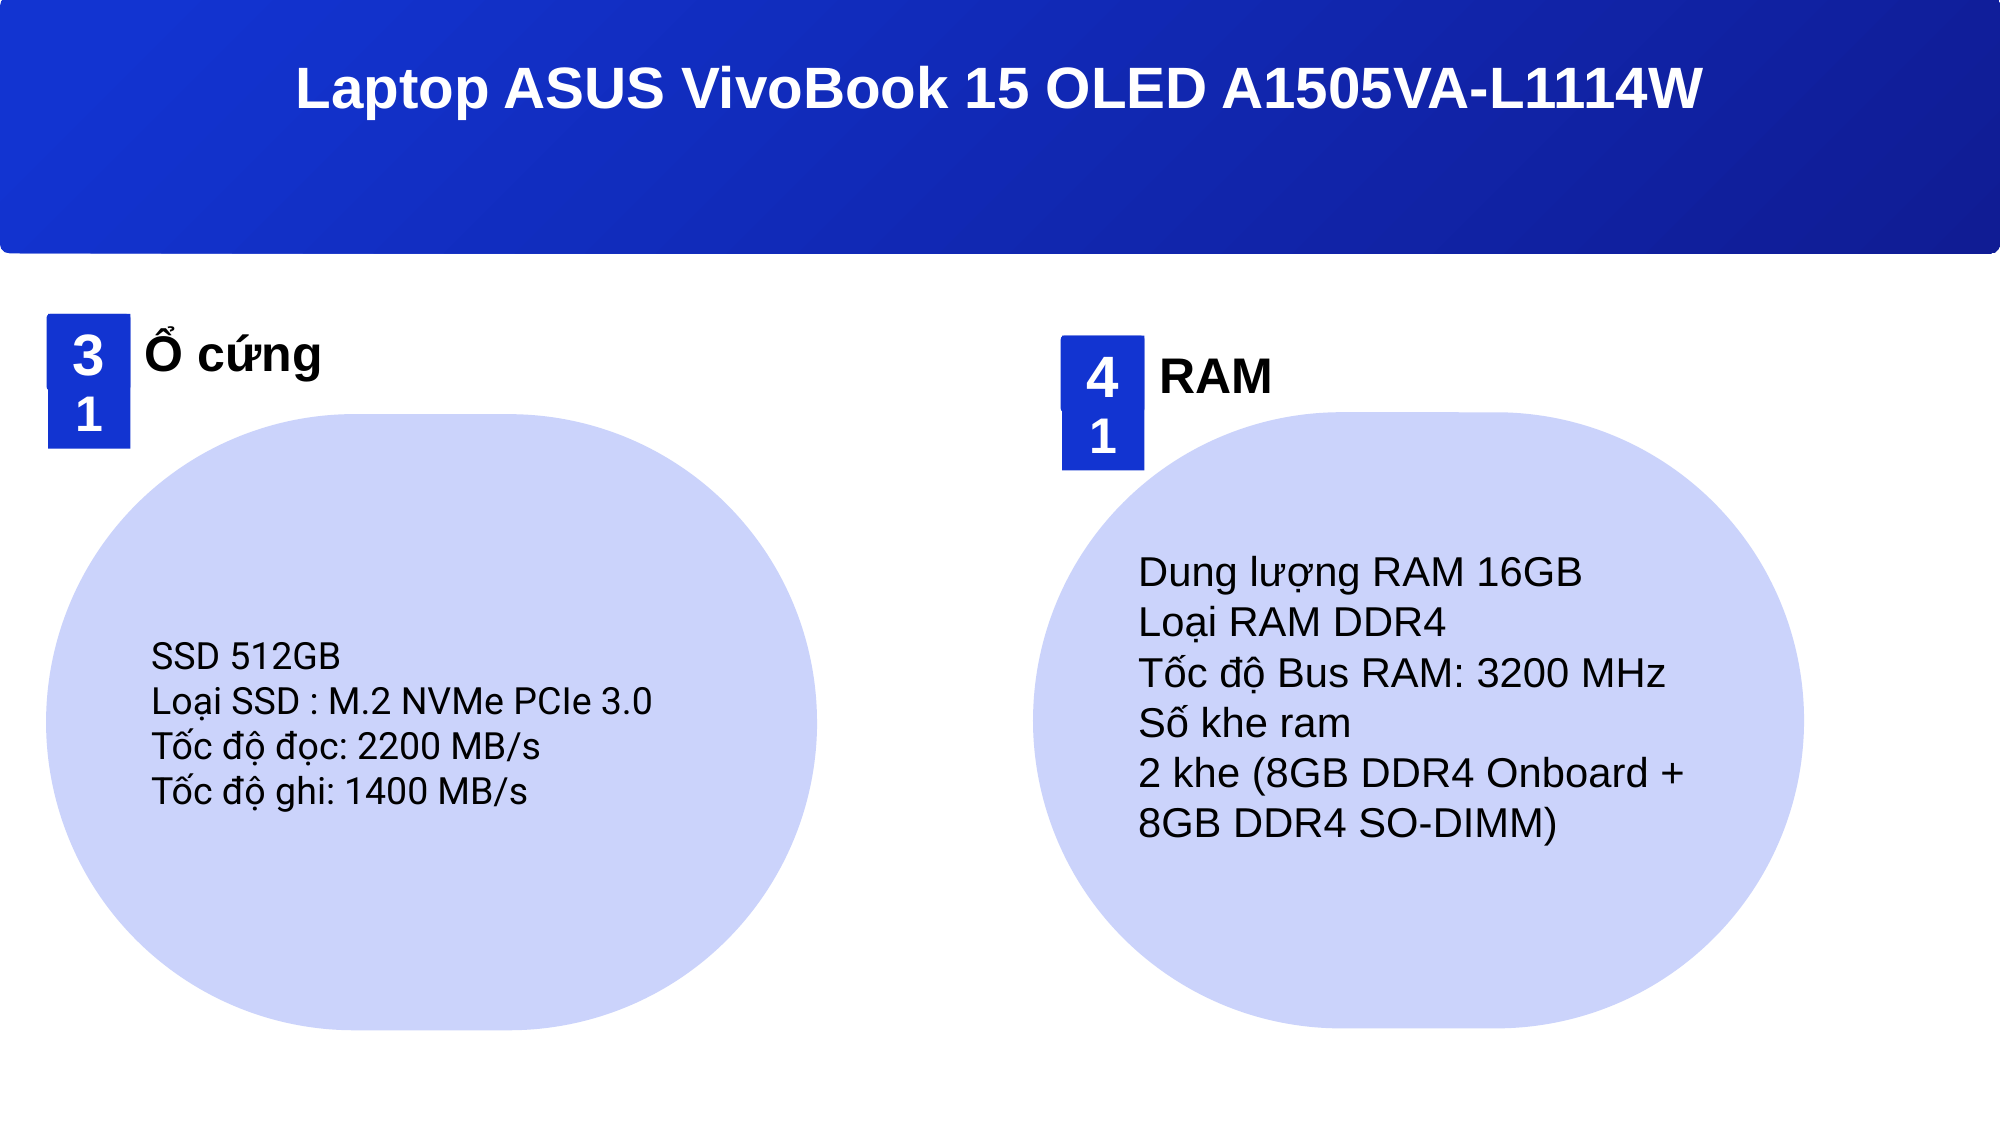

Laptop ASUS VivoBook 15 OLED A1505VA-L1114W

3
01
Ổ cứng
4
01
RAM
Dung lượng RAM 16GB
Loại RAM DDR4
Tốc độ Bus RAM: 3200 MHz
Số khe ram
2 khe (8GB DDR4 Onboard + 8GB DDR4 SO-DIMM)

SSD 512GB
Loại SSD : M.2 NVMe PCIe 3.0
Tốc độ đọc: 2200 MB/s
Tốc độ ghi: 1400 MB/s